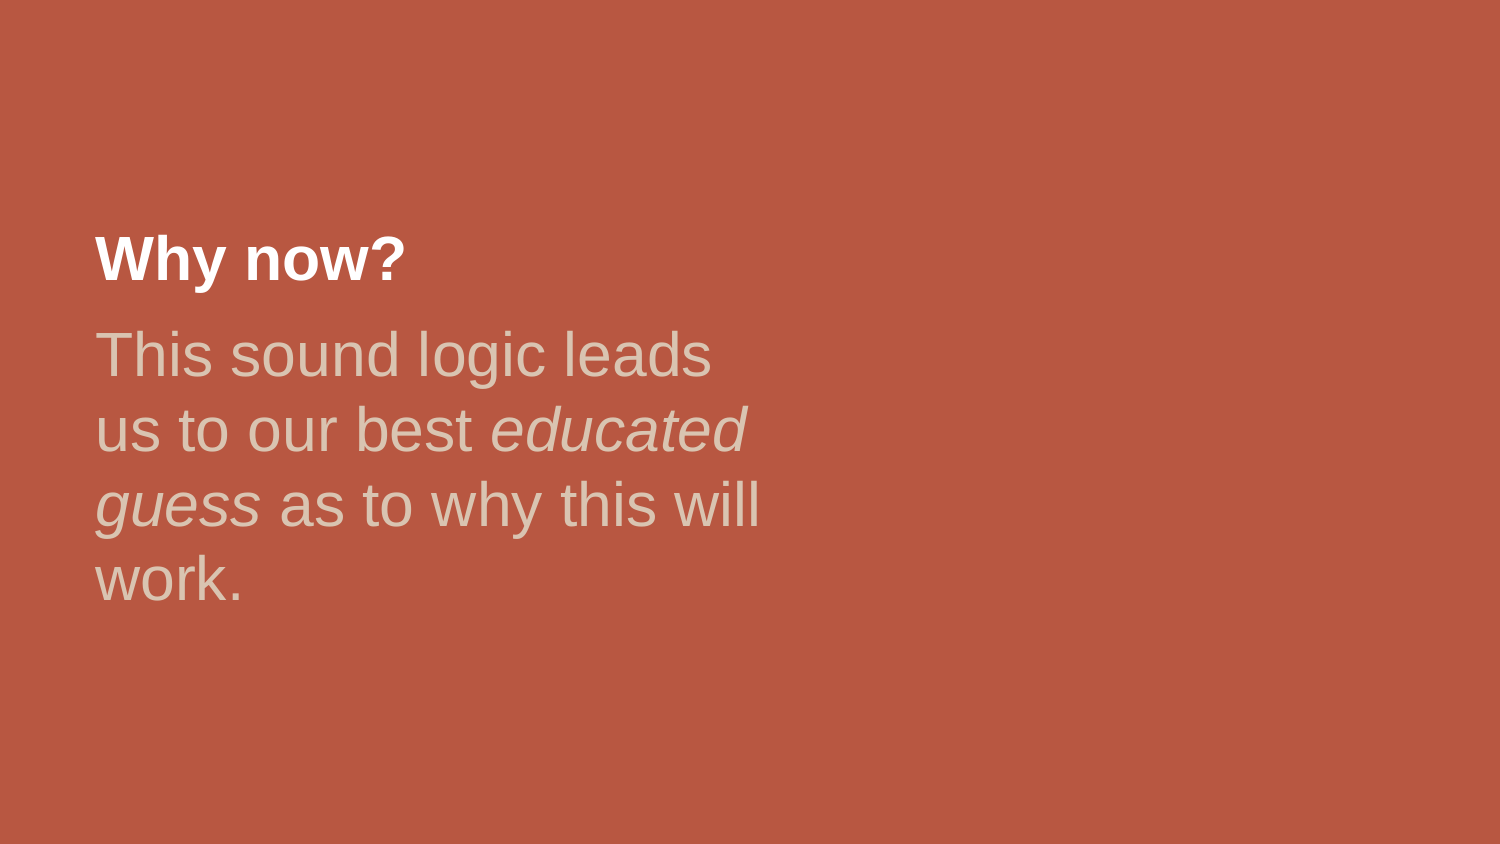

# Why now?
This sound logic leads us to our best educated guess as to why this will work.